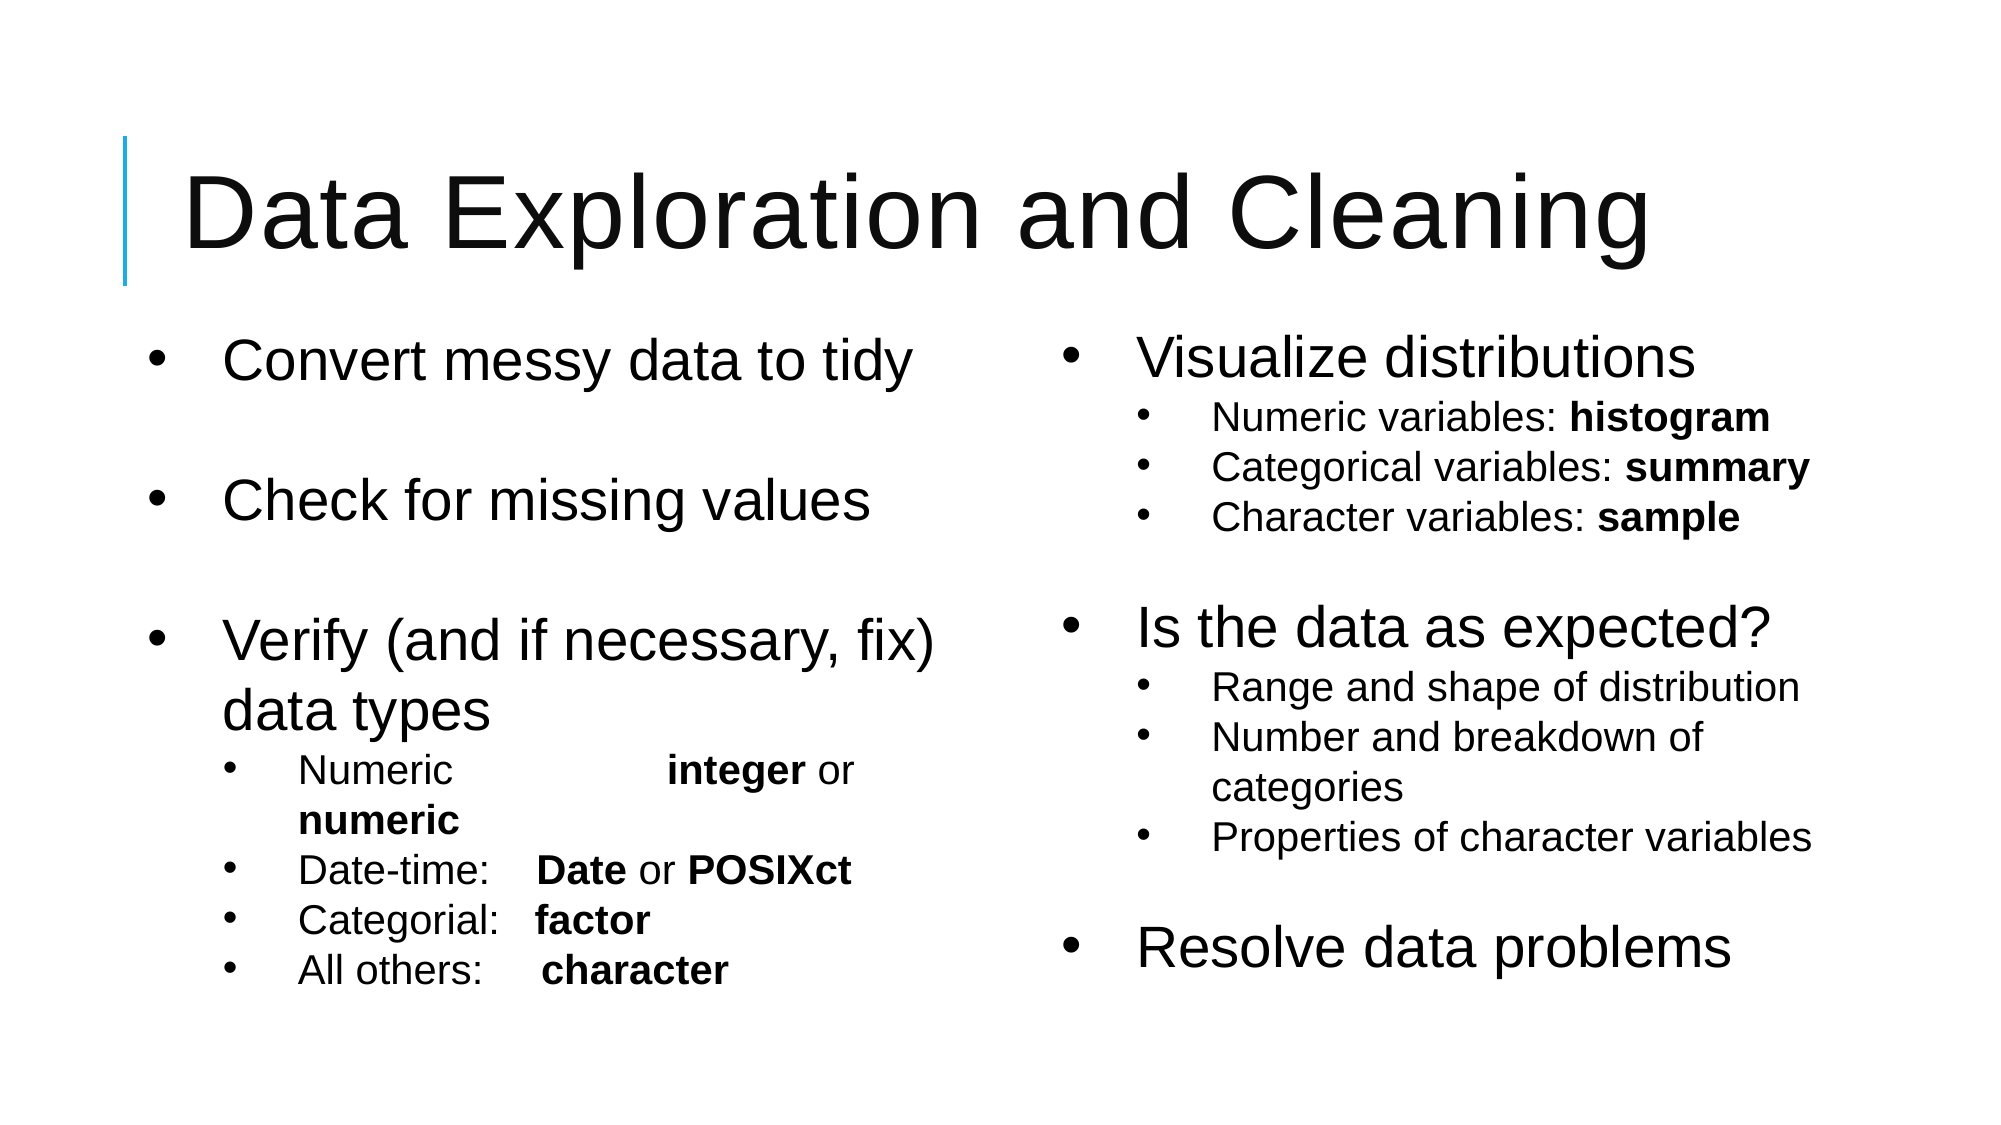

# Data Exploration and Cleaning
Visualize distributions
Numeric variables: histogram
Categorical variables: summary
Character variables: sample

Is the data as expected?
Range and shape of distribution
Number and breakdown of categories
Properties of character variables

Resolve data problems
Convert messy data to tidy

Check for missing values

Verify (and if necessary, fix) data types
Numeric	      integer or numeric
Date-time:    Date or POSIXct
Categorial:   factor
All others:     character